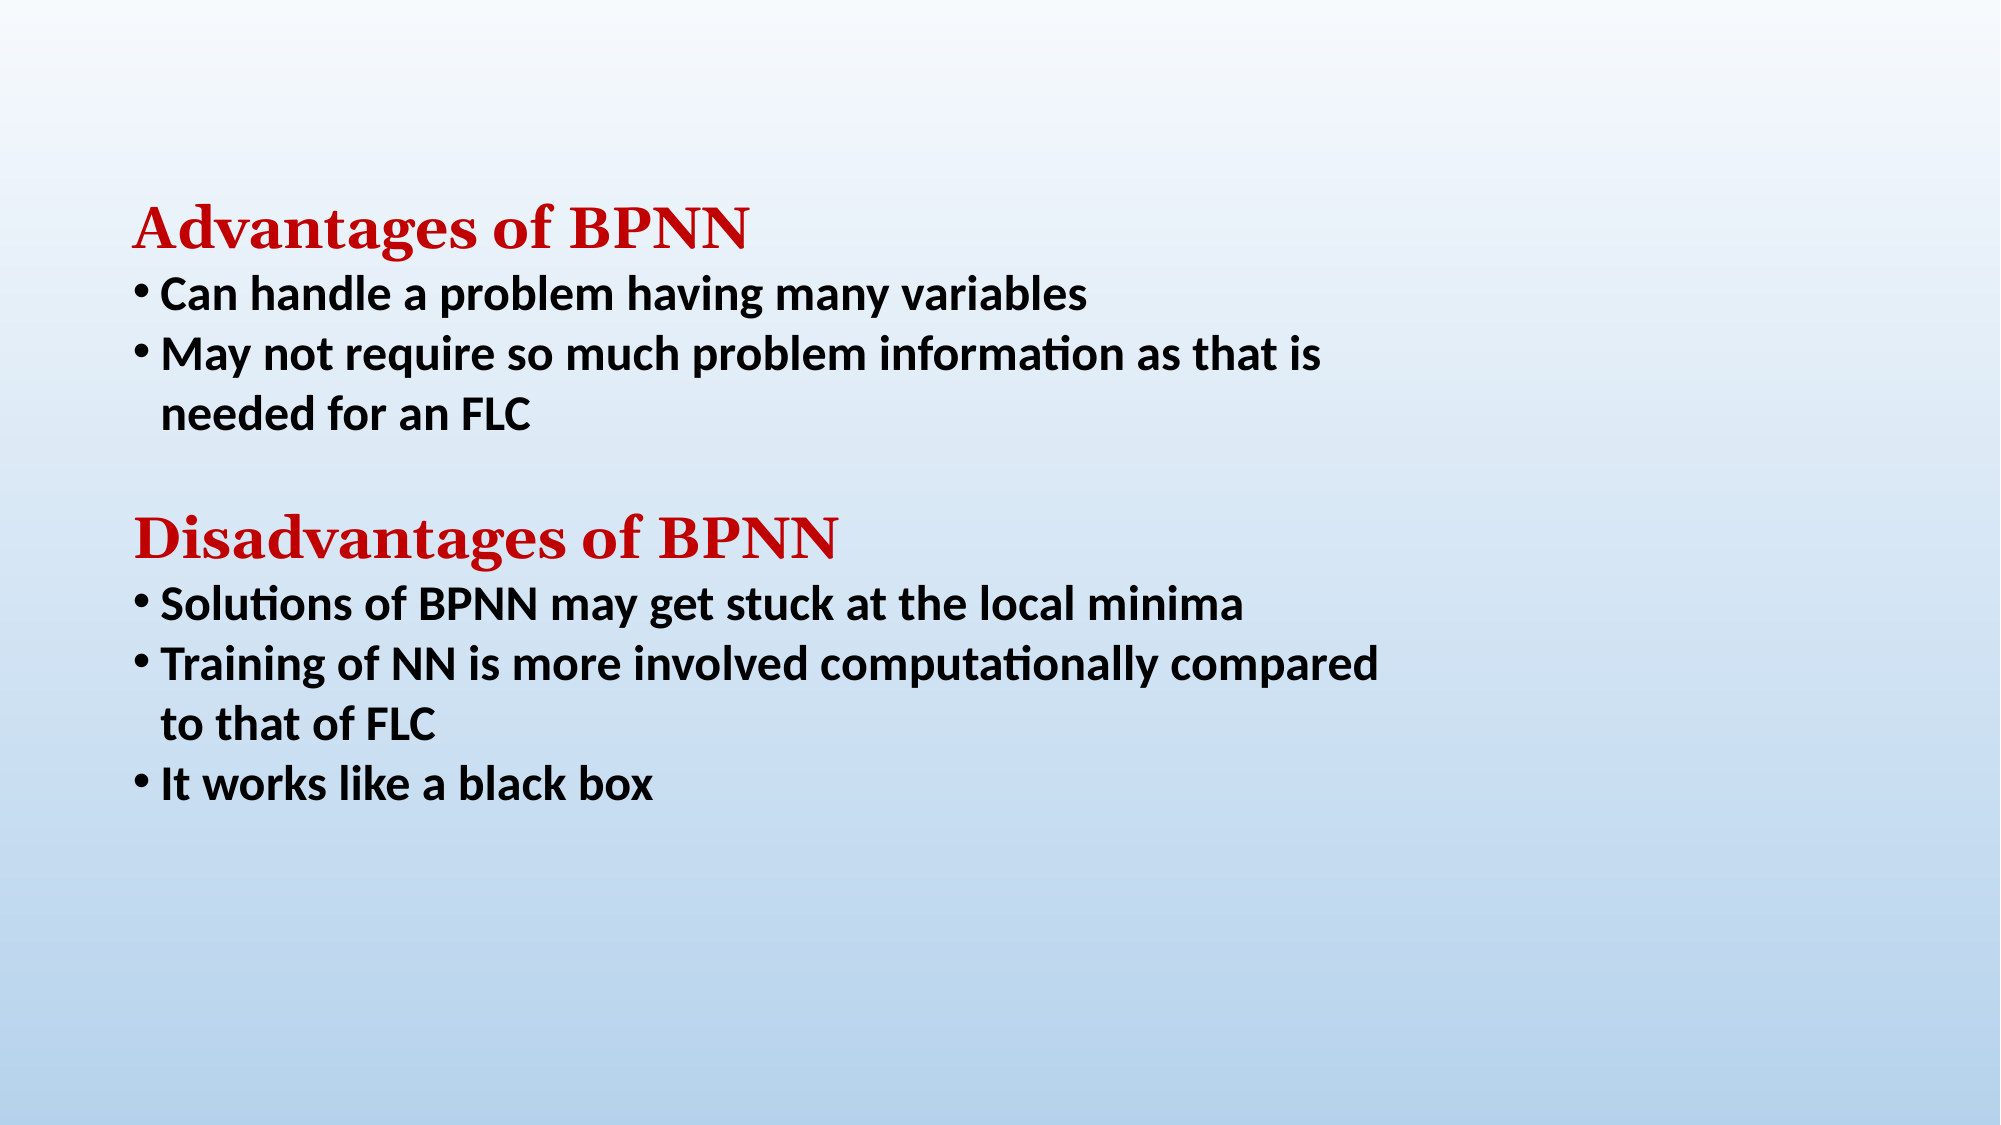

Advantages of BPNN
Can handle a problem having many variables
May not require so much problem information as that is needed for an FLC

Disadvantages of BPNN
Solutions of BPNN may get stuck at the local minima
Training of NN is more involved computationally compared to that of FLC
It works like a black box